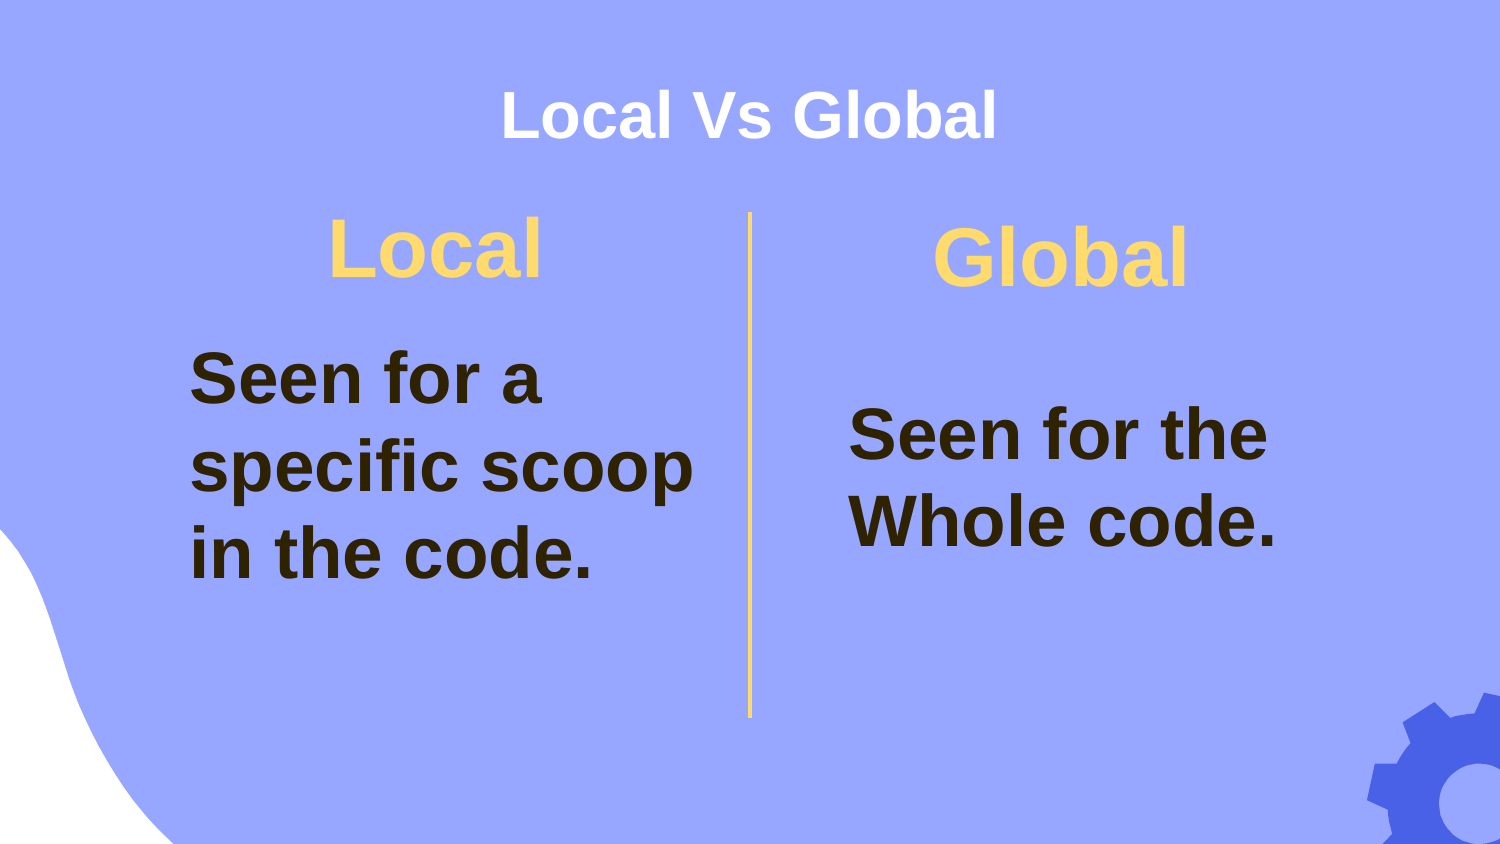

Local Vs Global
# Local
Global
Seen for a specific scoop in the code.
Seen for the Whole code.